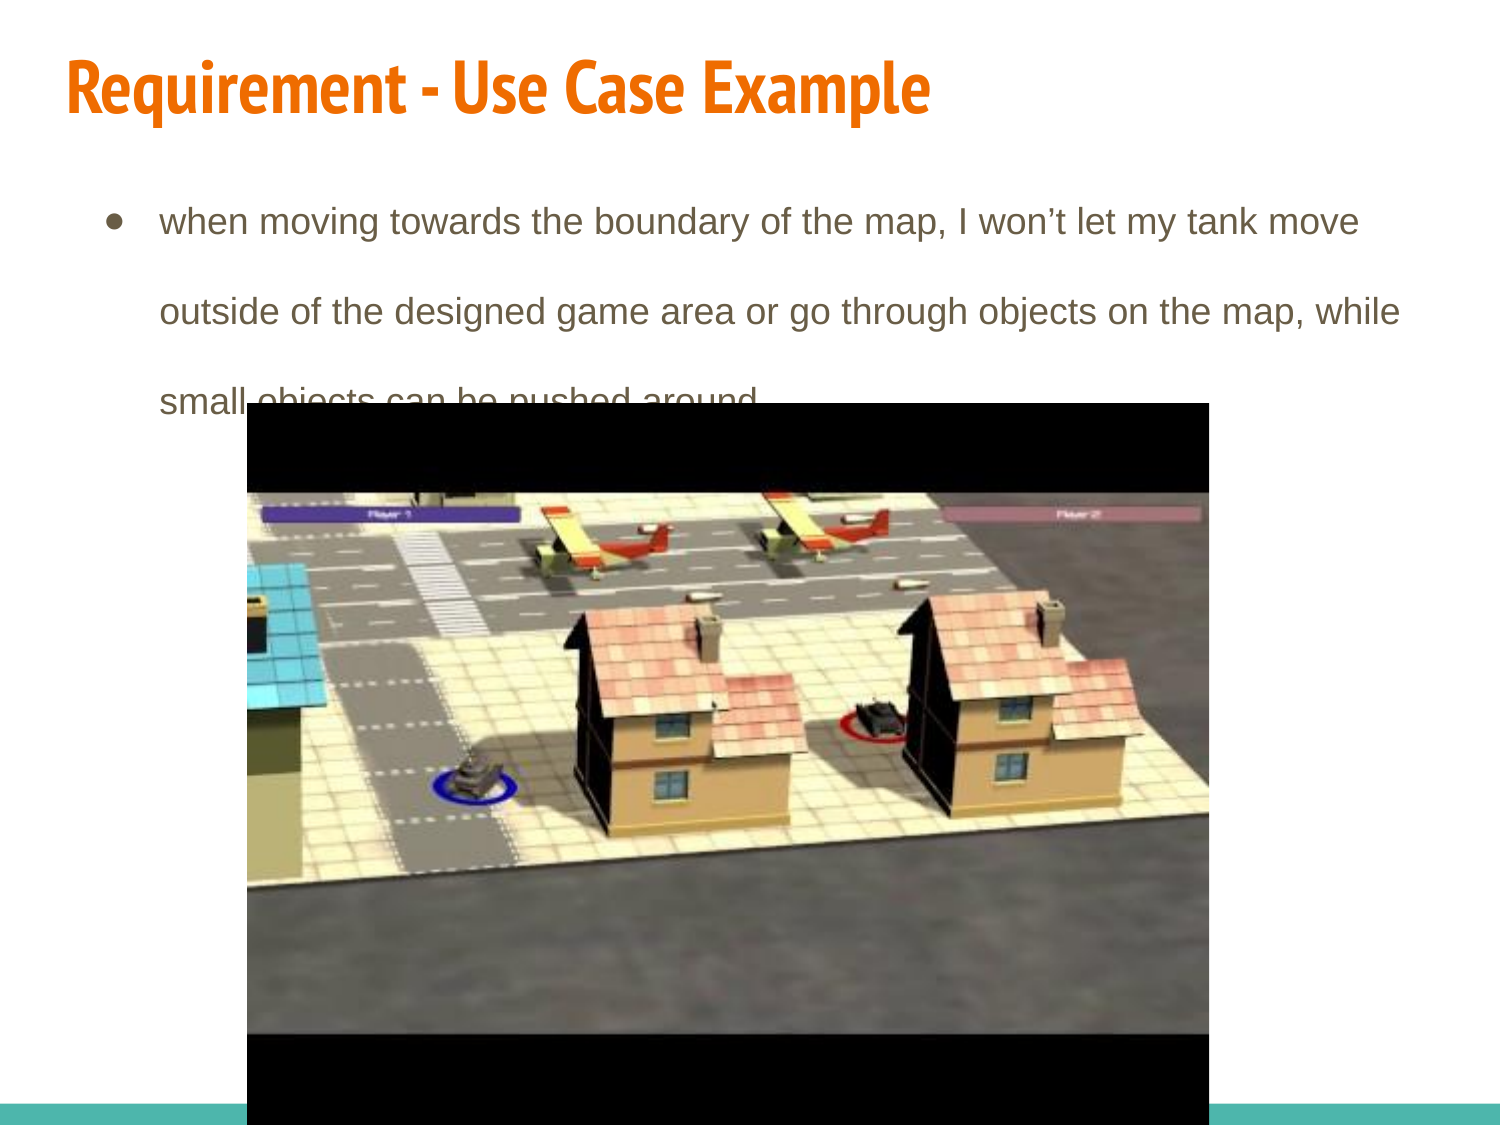

# Requirement - Use Case Example
when moving towards the boundary of the map, I won’t let my tank move outside of the designed game area or go through objects on the map, while small objects can be pushed around.